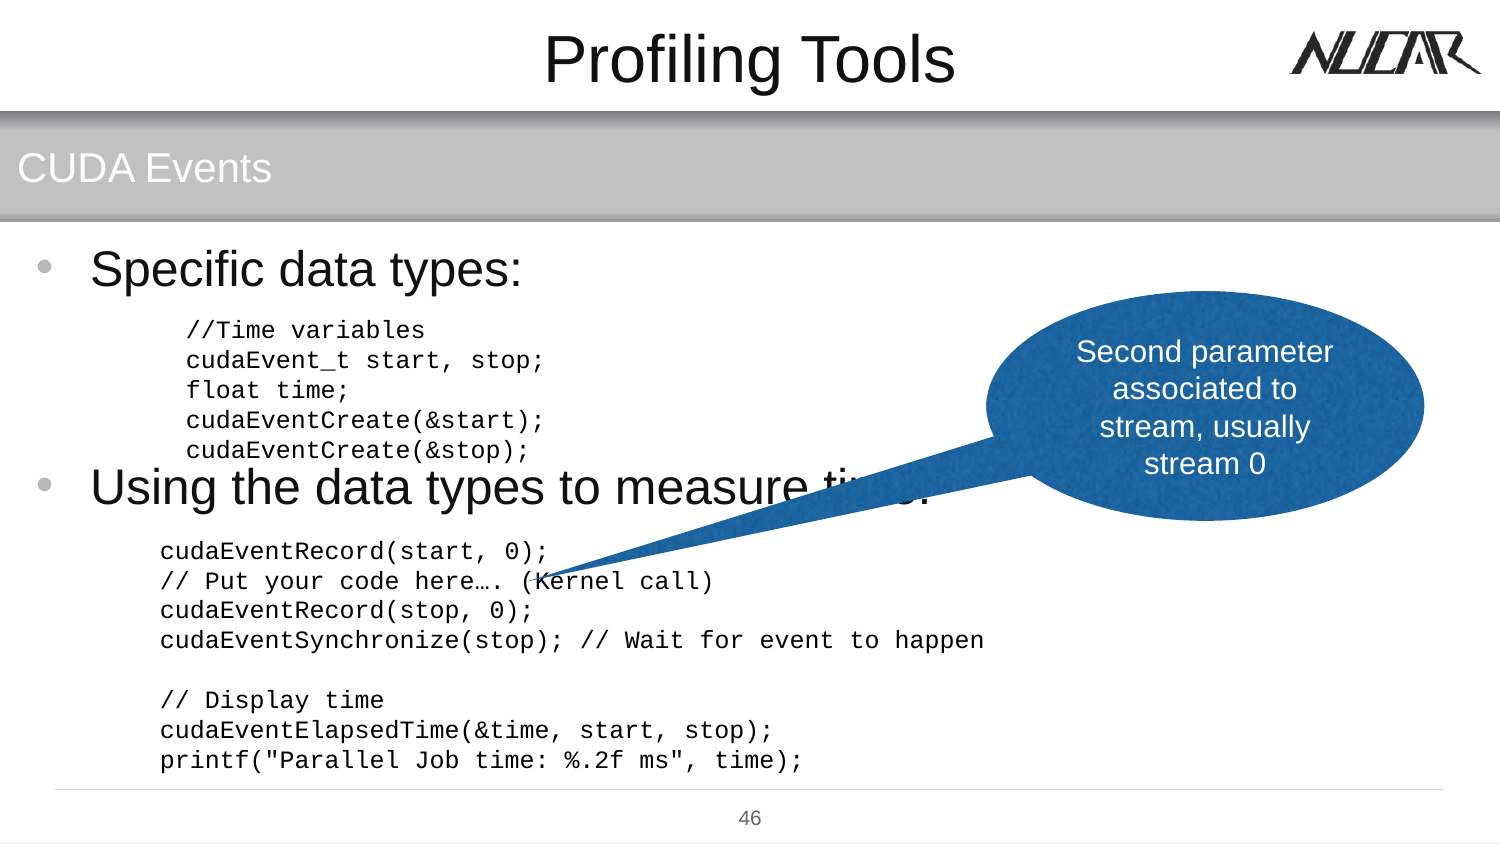

# Profiling Tools
CUDA Events
Specific data types:

Using the data types to measure time:
//Time variables
cudaEvent_t start, stop;
float time;
cudaEventCreate(&start);
cudaEventCreate(&stop);
Second parameter associated to stream, usually stream 0
cudaEventRecord(start, 0);
// Put your code here…. (Kernel call)
cudaEventRecord(stop, 0);
cudaEventSynchronize(stop); // Wait for event to happen

// Display time
cudaEventElapsedTime(&time, start, stop);
printf("Parallel Job time: %.2f ms", time);
46